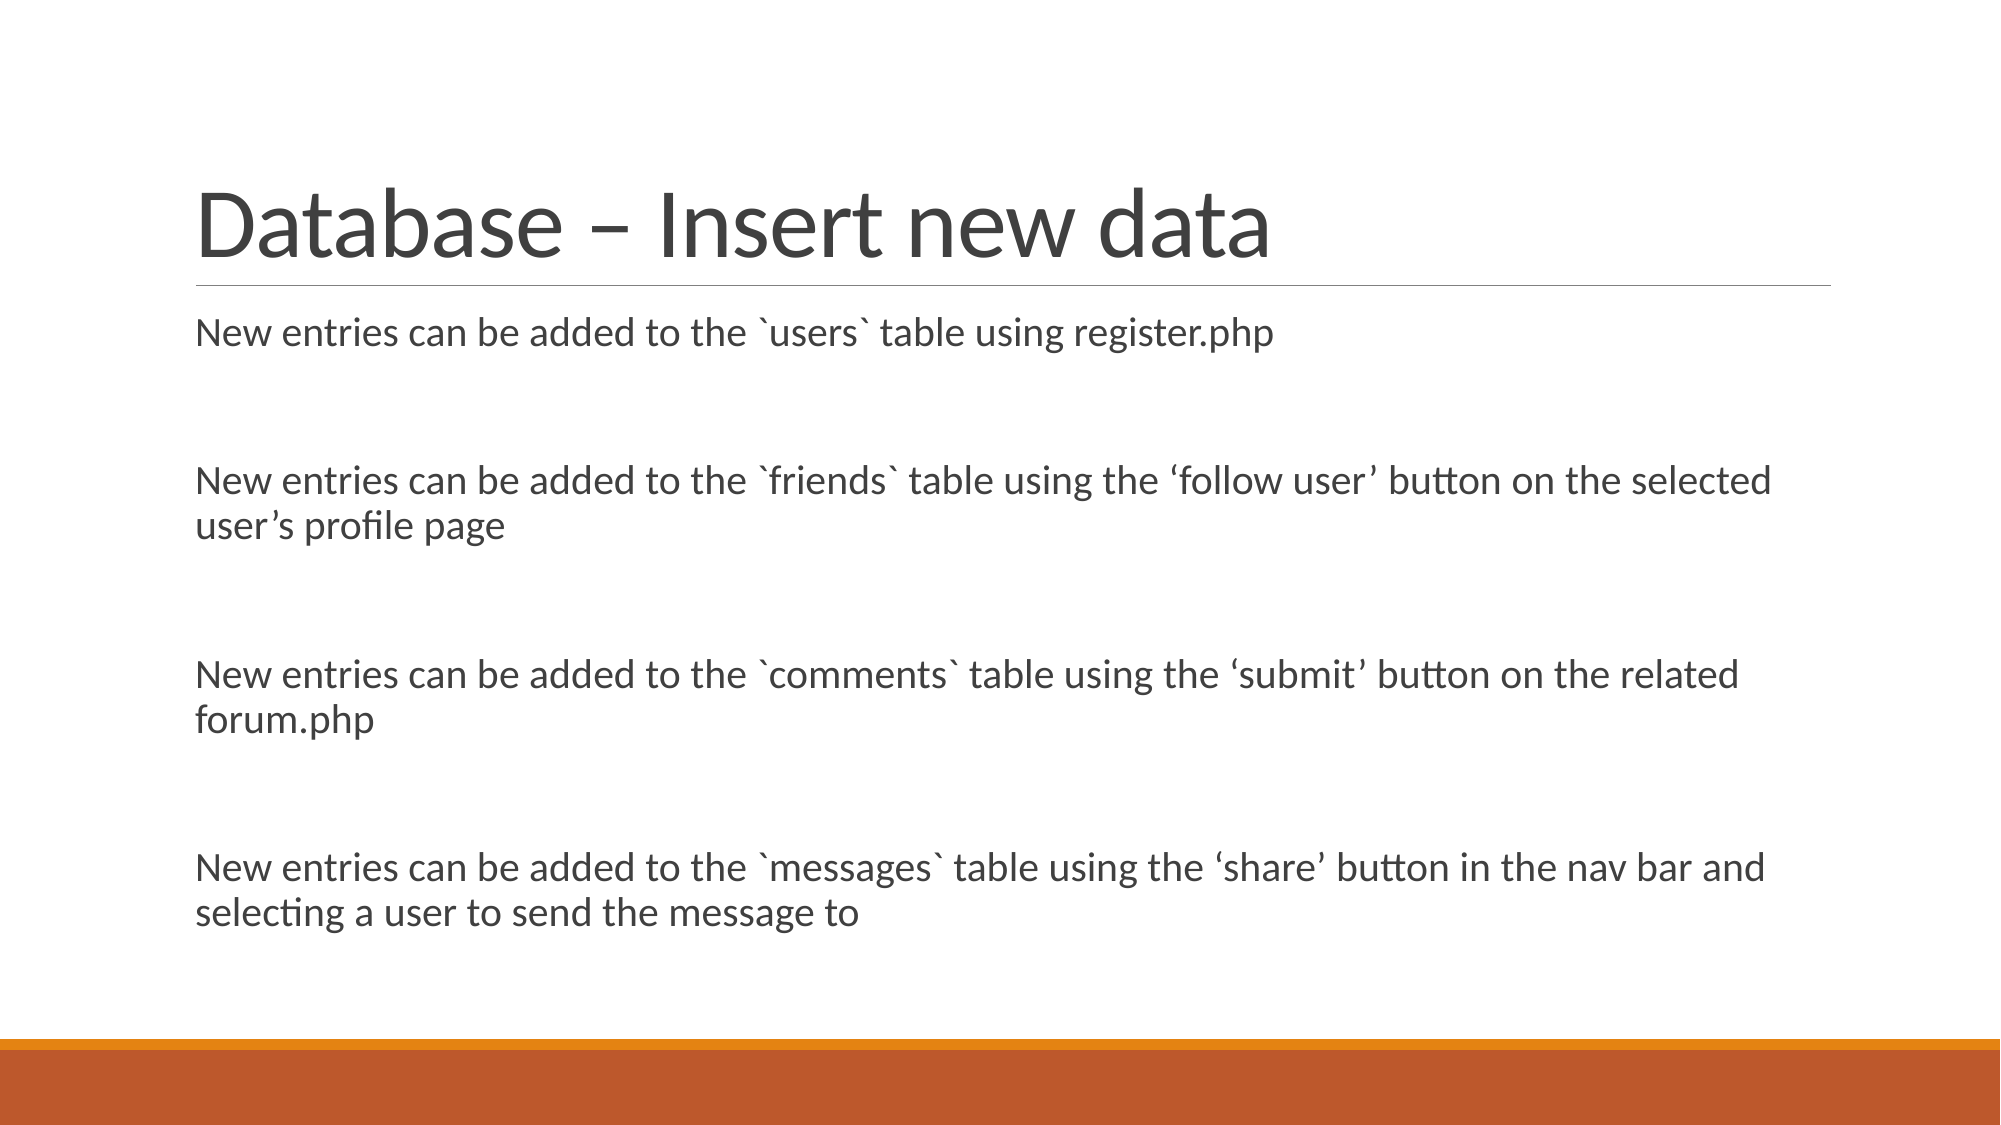

# Database – Insert new data
New entries can be added to the `users` table using register.php

New entries can be added to the `friends` table using the ‘follow user’ button on the selected user’s profile page

New entries can be added to the `comments` table using the ‘submit’ button on the related forum.php

New entries can be added to the `messages` table using the ‘share’ button in the nav bar and selecting a user to send the message to